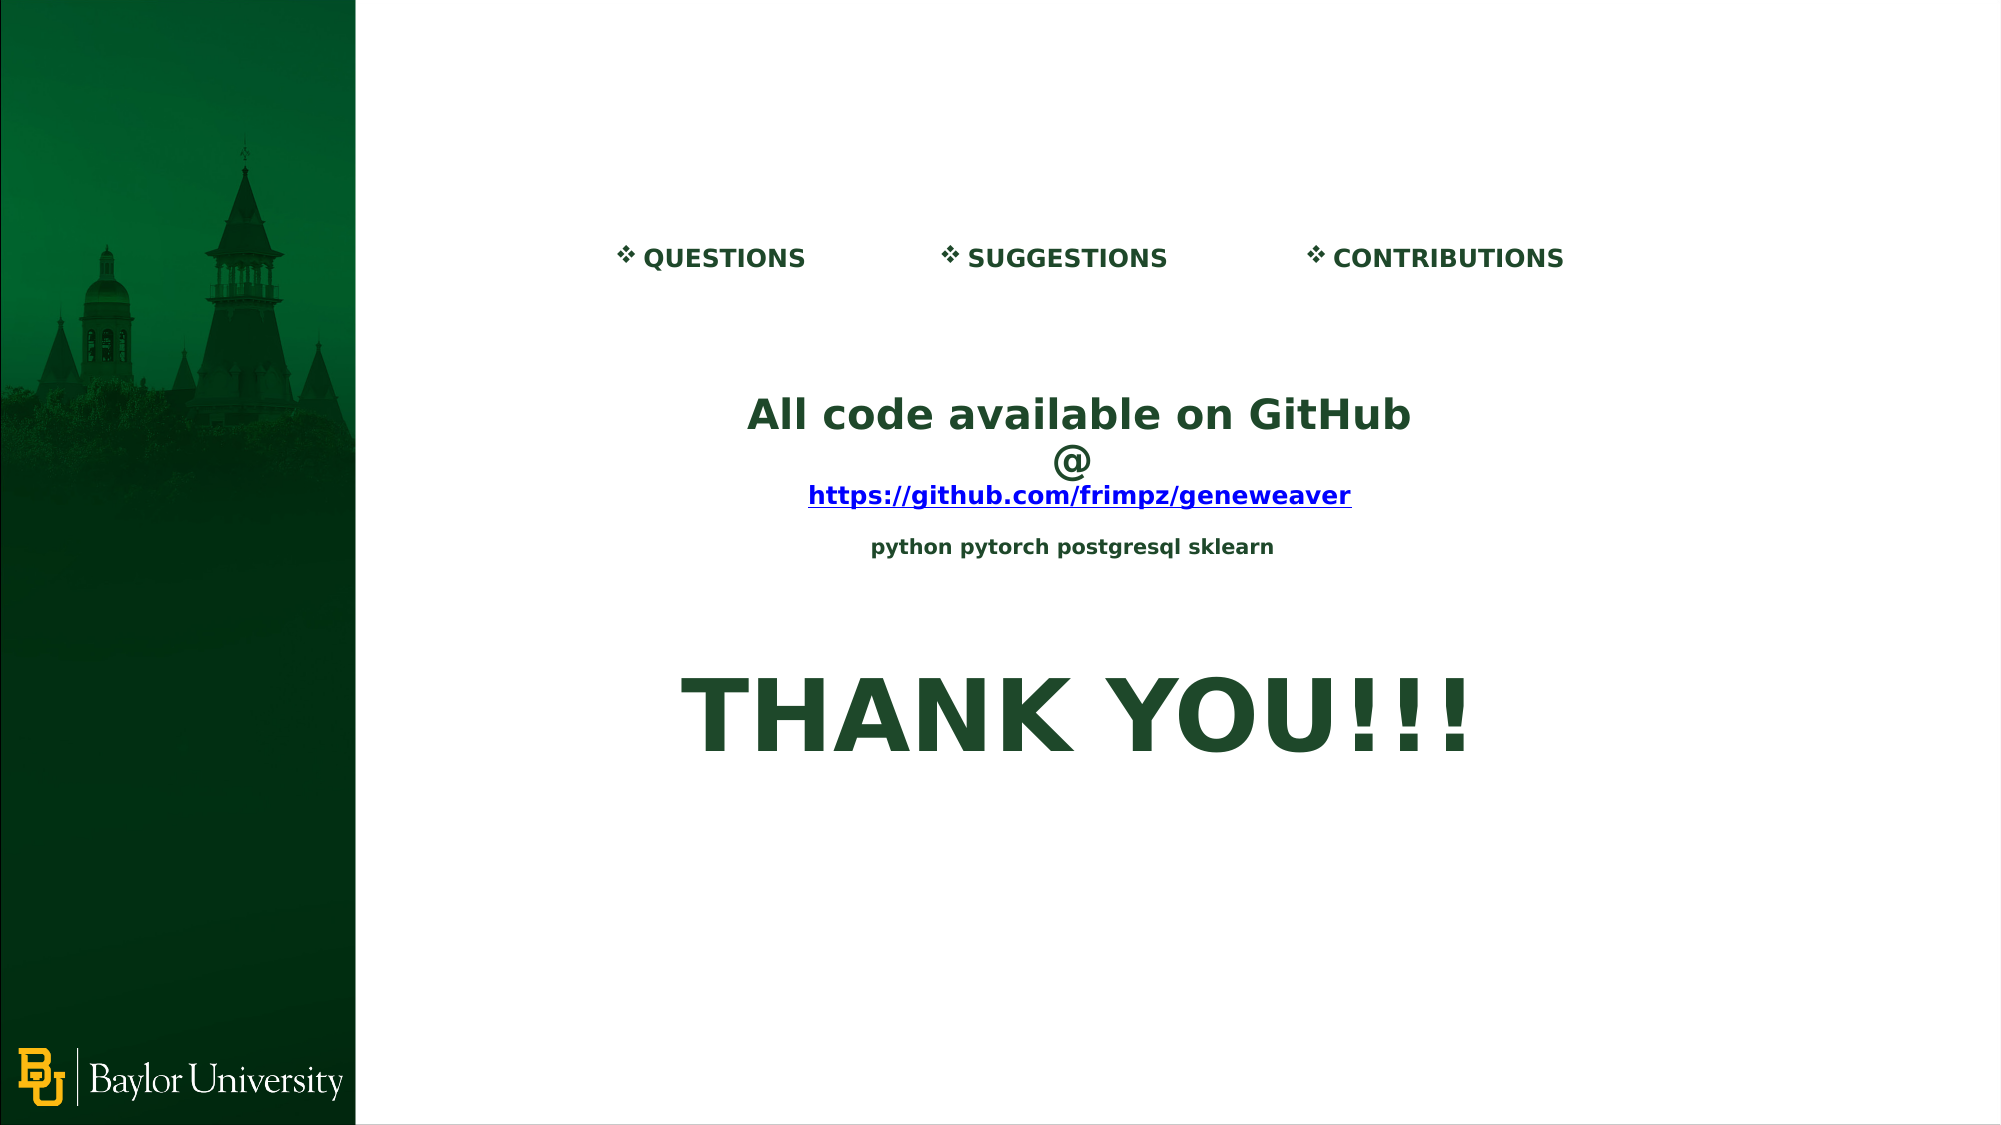

QUESTIONS
SUGGESTIONS
CONTRIBUTIONS
All code available on GitHub
@
https://github.com/frimpz/geneweaver

python pytorch postgresql sklearn
THANK YOU!!!